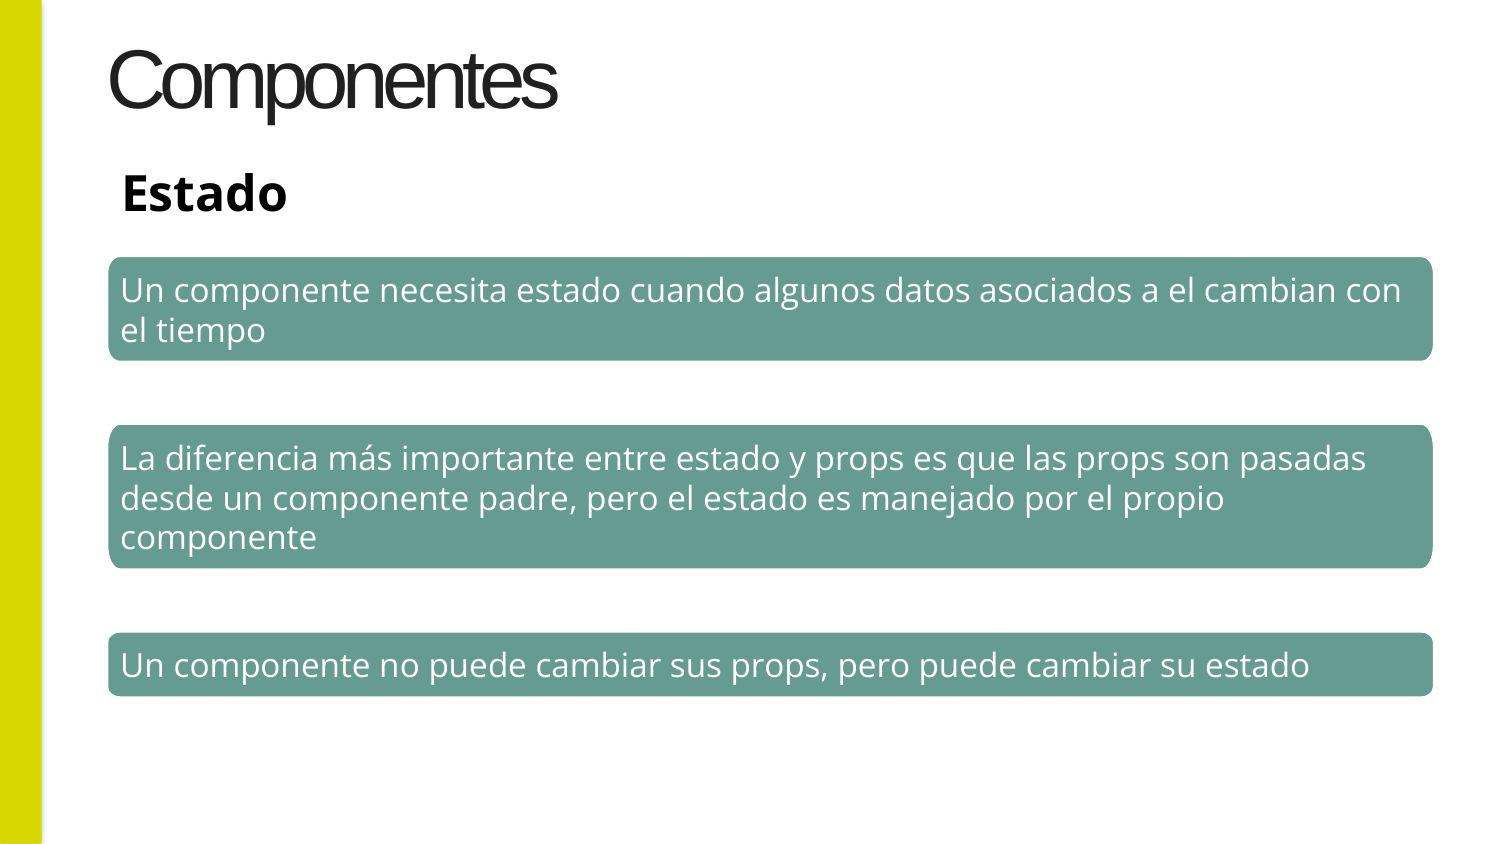

# Componentes
Estado
Un componente necesita estado cuando algunos datos asociados a el cambian con el tiempo
La diferencia más importante entre estado y props es que las props son pasadas desde un componente padre, pero el estado es manejado por el propio componente
Un componente no puede cambiar sus props, pero puede cambiar su estado